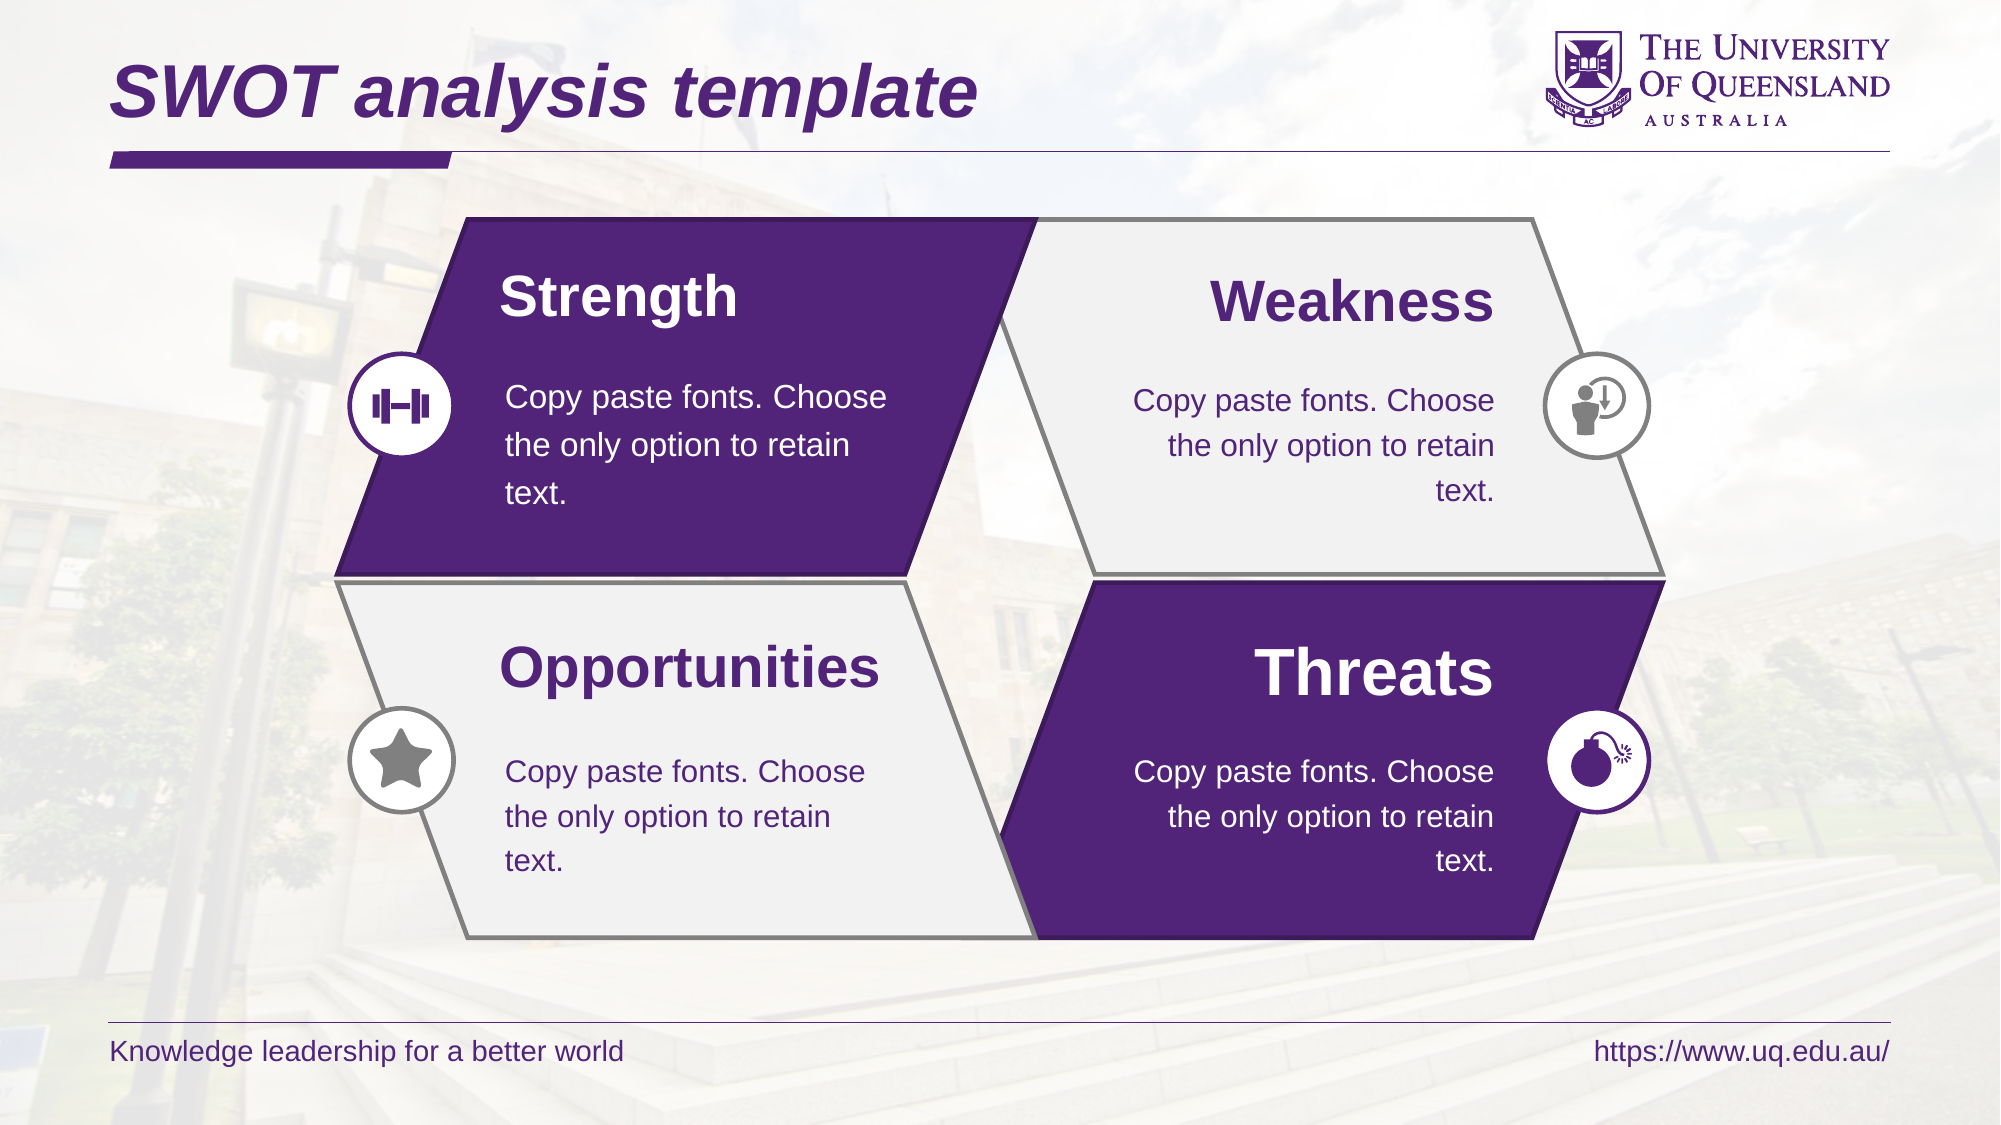

# SWOT analysis template

Strength
Weakness

Copy paste fonts. Choose the only option to retain text.
Copy paste fonts. Choose the only option to retain text.

Opportunities
Threats

Copy paste fonts. Choose the only option to retain text.
Copy paste fonts. Choose the only option to retain text.